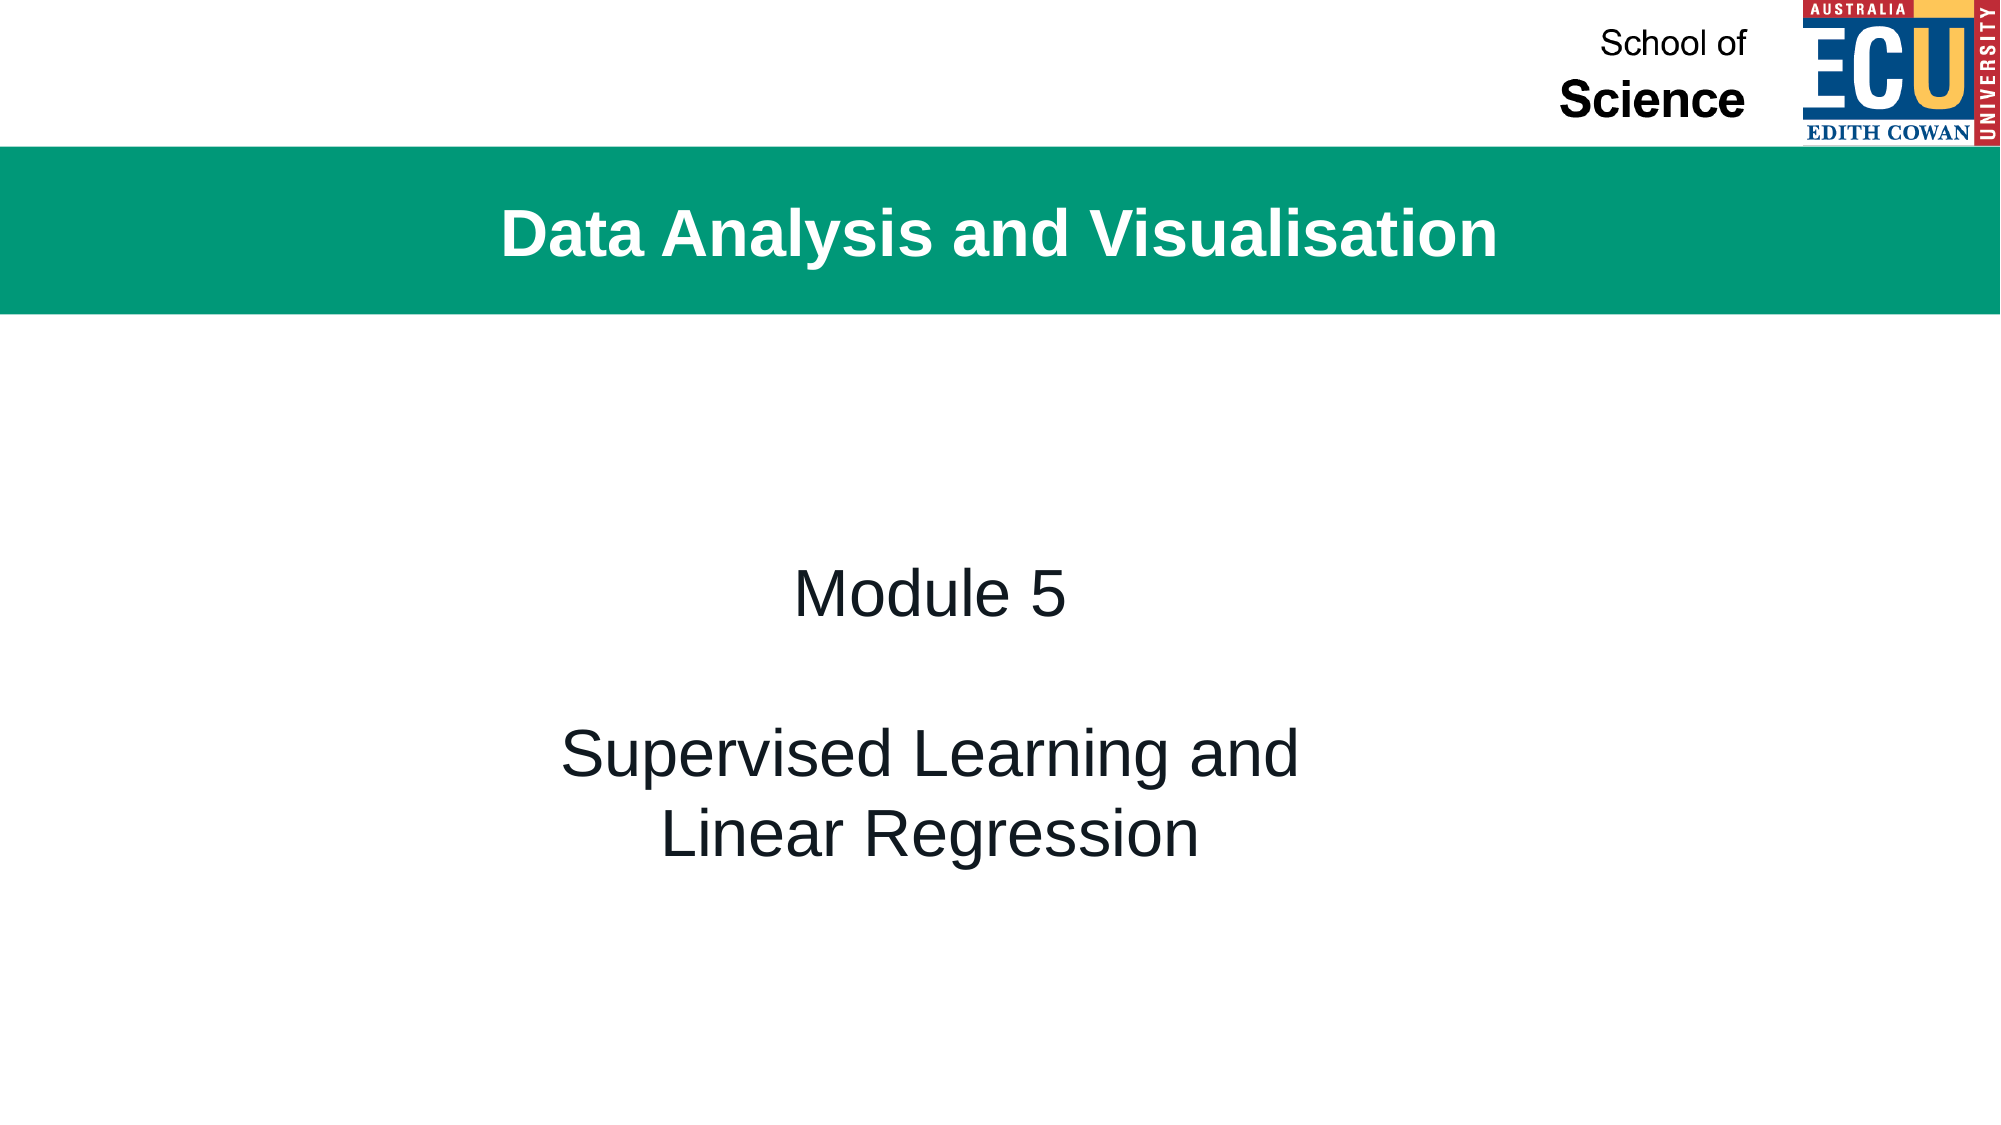

# Data Analysis and Visualisation
Module 5

Supervised Learning and Linear Regression